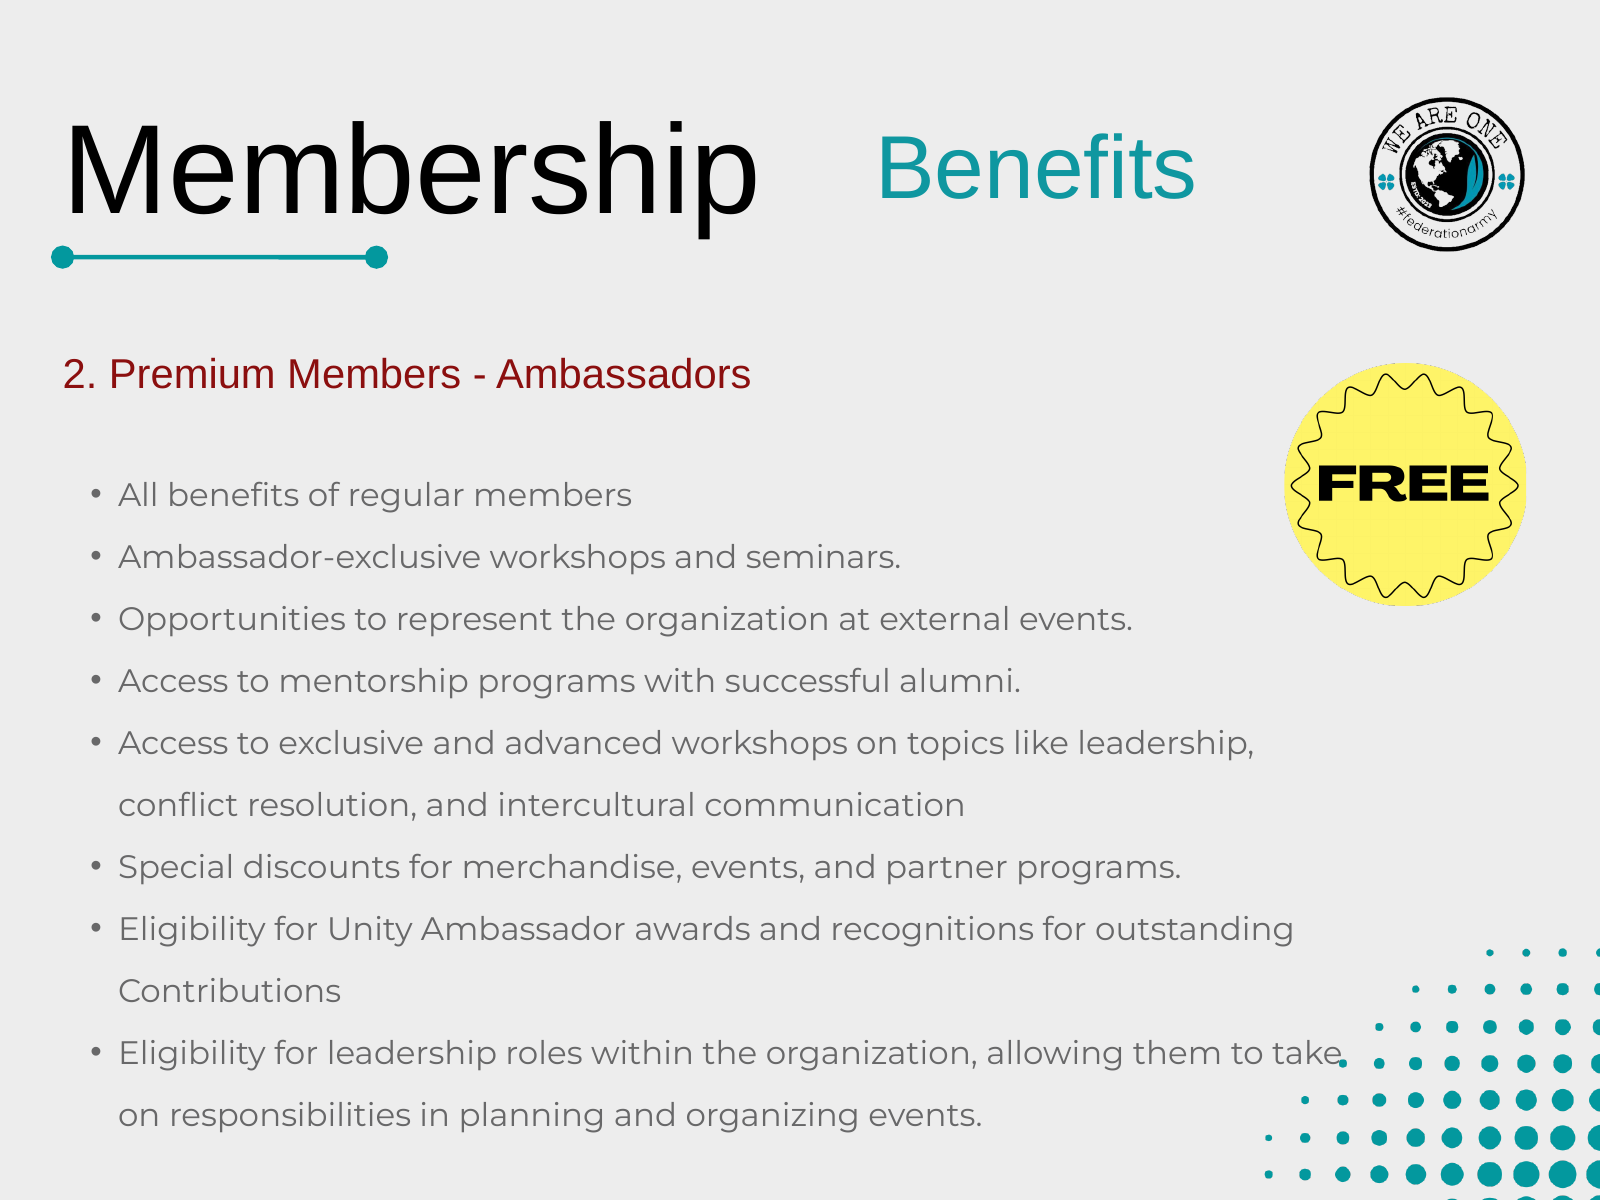

Membership
Benefits

2. Premium Members - Ambassadors

All benefits of regular members
Ambassador-exclusive workshops and seminars.
Opportunities to represent the organization at external events.
Access to mentorship programs with successful alumni.
Access to exclusive and advanced workshops on topics like leadership, conflict resolution, and intercultural communication
Special discounts for merchandise, events, and partner programs.
Eligibility for Unity Ambassador awards and recognitions for outstanding Contributions
Eligibility for leadership roles within the organization, allowing them to take on responsibilities in planning and organizing events.